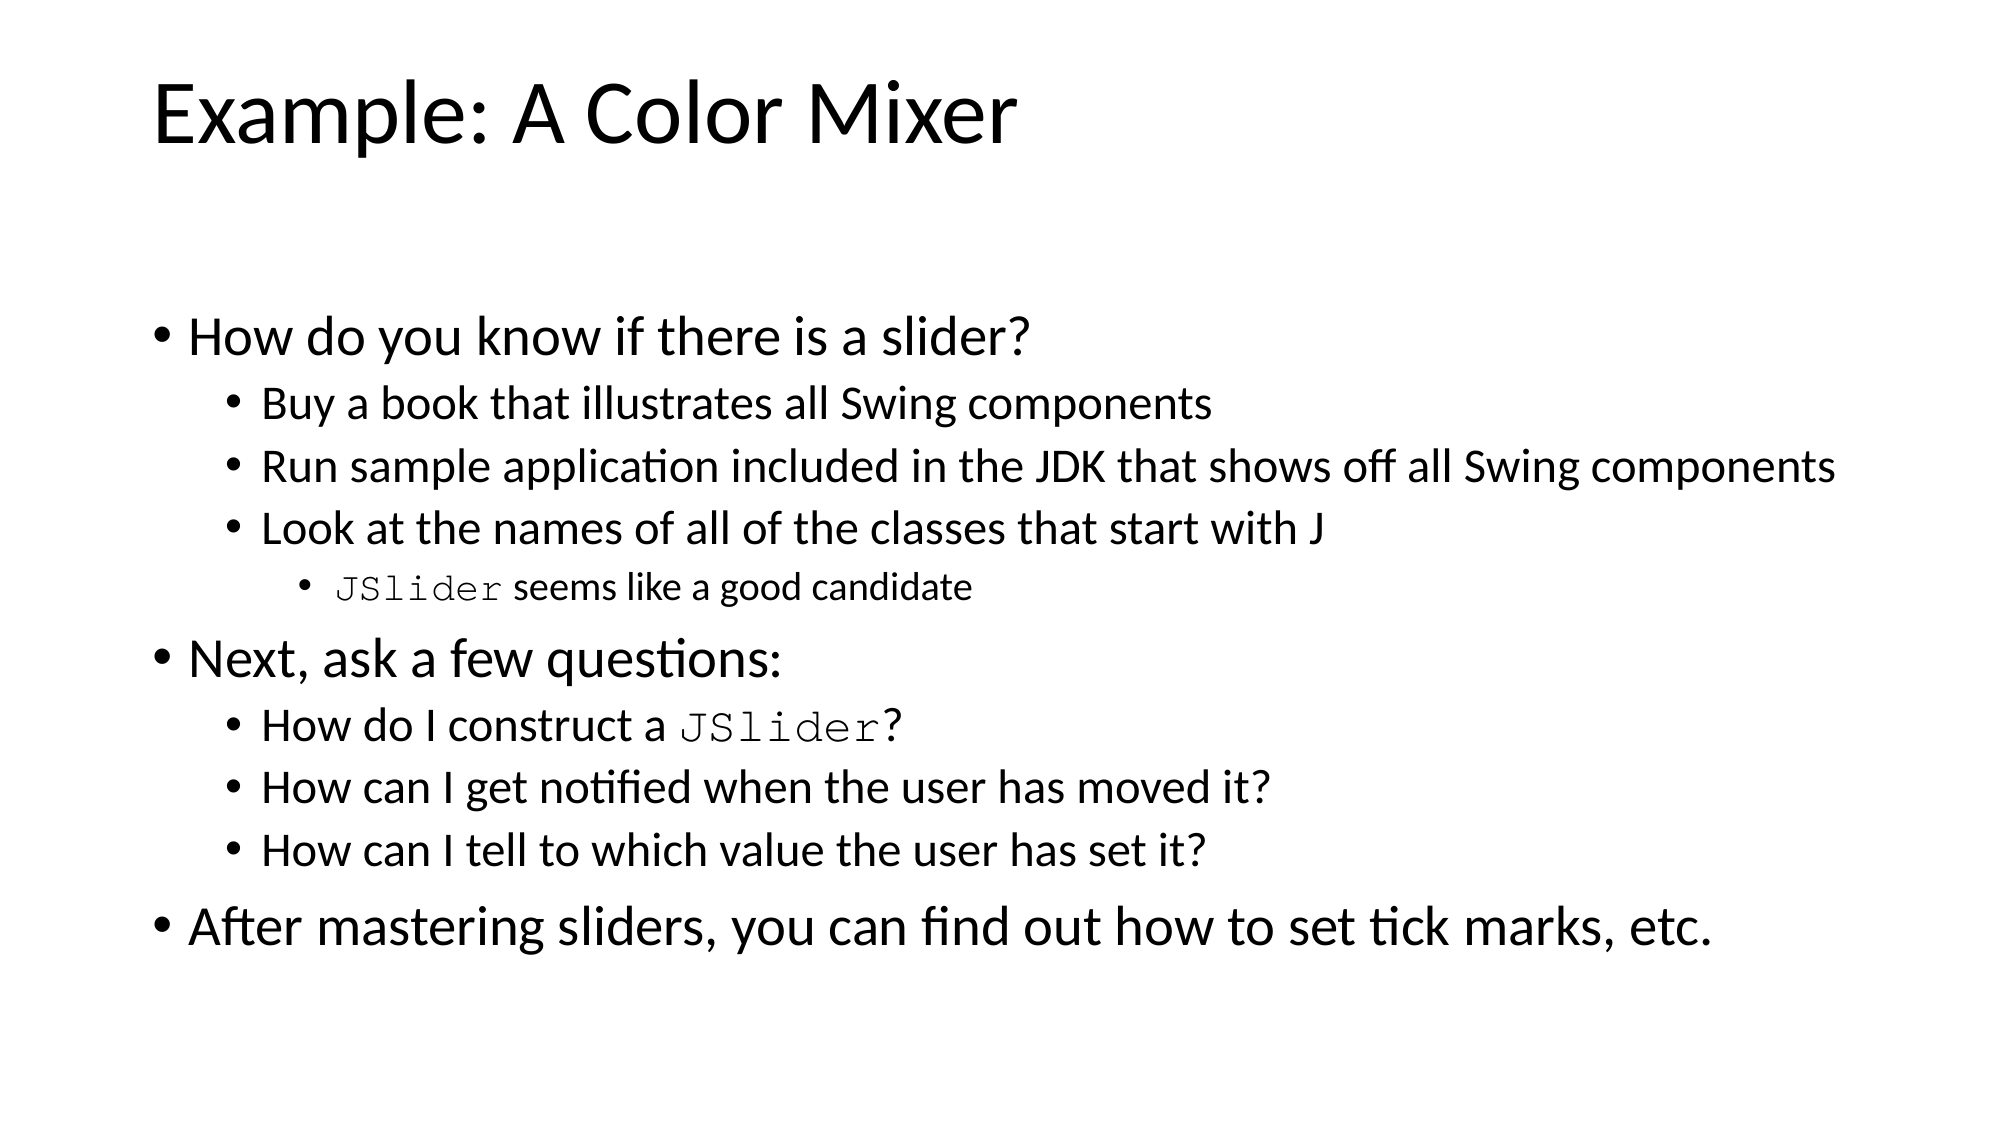

# Example: A Color Mixer
How do you know if there is a slider?
Buy a book that illustrates all Swing components
Run sample application included in the JDK that shows off all Swing components
Look at the names of all of the classes that start with J
JSlider seems like a good candidate
Next, ask a few questions:
How do I construct a JSlider?
How can I get notified when the user has moved it?
How can I tell to which value the user has set it?
After mastering sliders, you can find out how to set tick marks, etc.